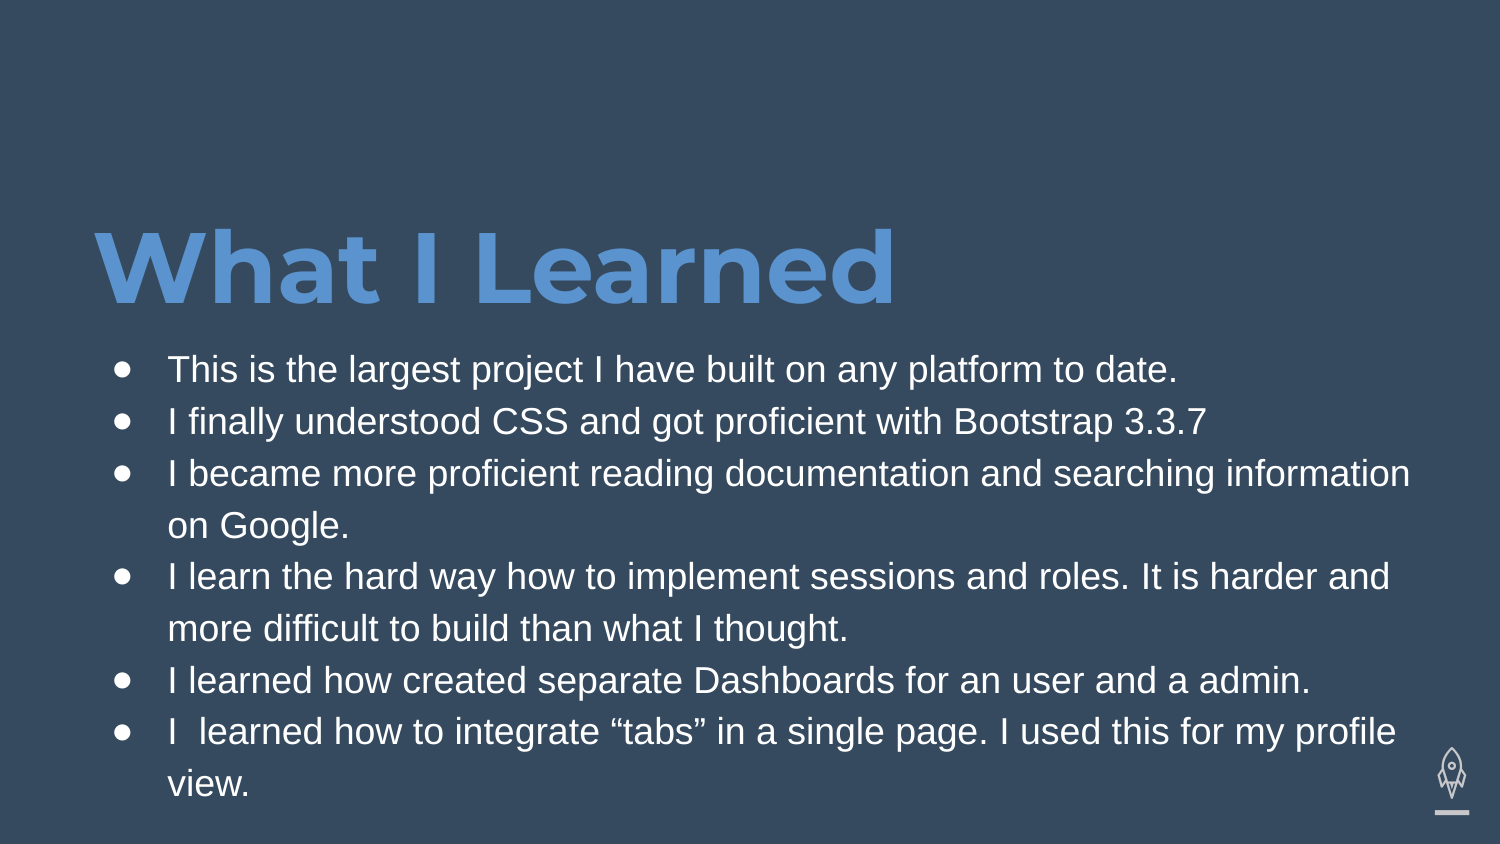

# What I Learned
This is the largest project I have built on any platform to date.
I finally understood CSS and got proficient with Bootstrap 3.3.7
I became more proficient reading documentation and searching information on Google.
I learn the hard way how to implement sessions and roles. It is harder and more difficult to build than what I thought.
I learned how created separate Dashboards for an user and a admin.
I  learned how to integrate “tabs” in a single page. I used this for my profile view.